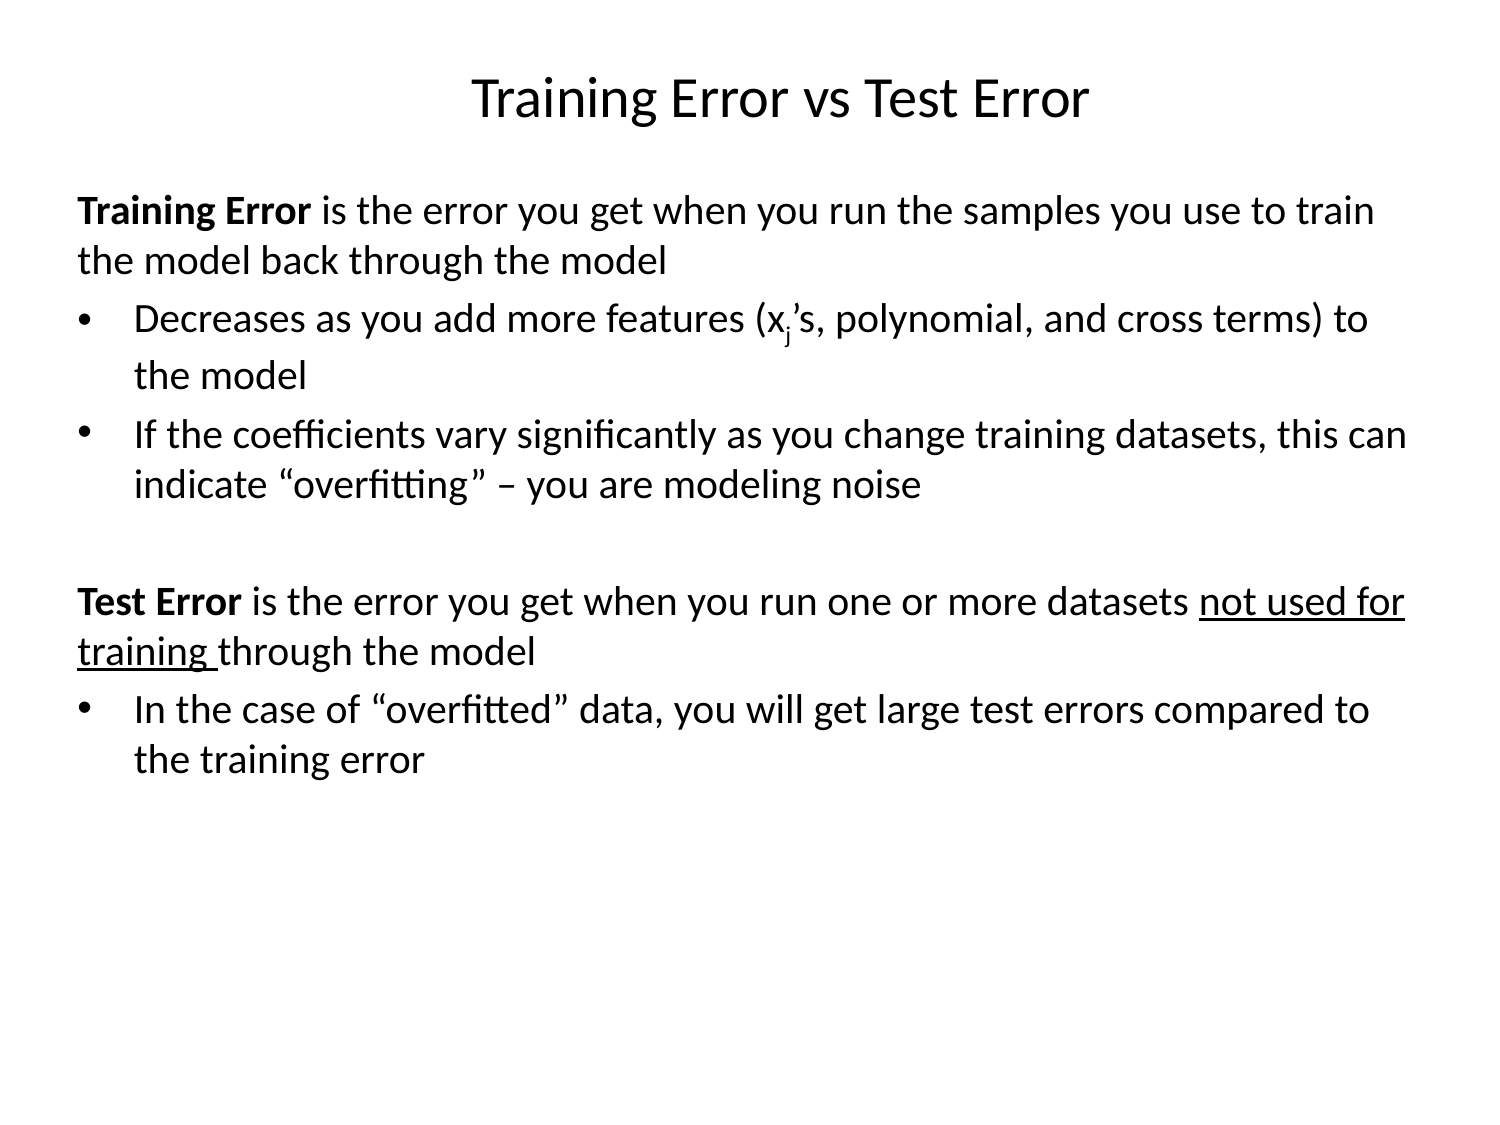

# Training Error vs Test Error
Training Error is the error you get when you run the samples you use to train the model back through the model
Decreases as you add more features (xj’s, polynomial, and cross terms) to the model
If the coefficients vary significantly as you change training datasets, this can indicate “overfitting” – you are modeling noise

Test Error is the error you get when you run one or more datasets not used for training through the model
In the case of “overfitted” data, you will get large test errors compared to the training error